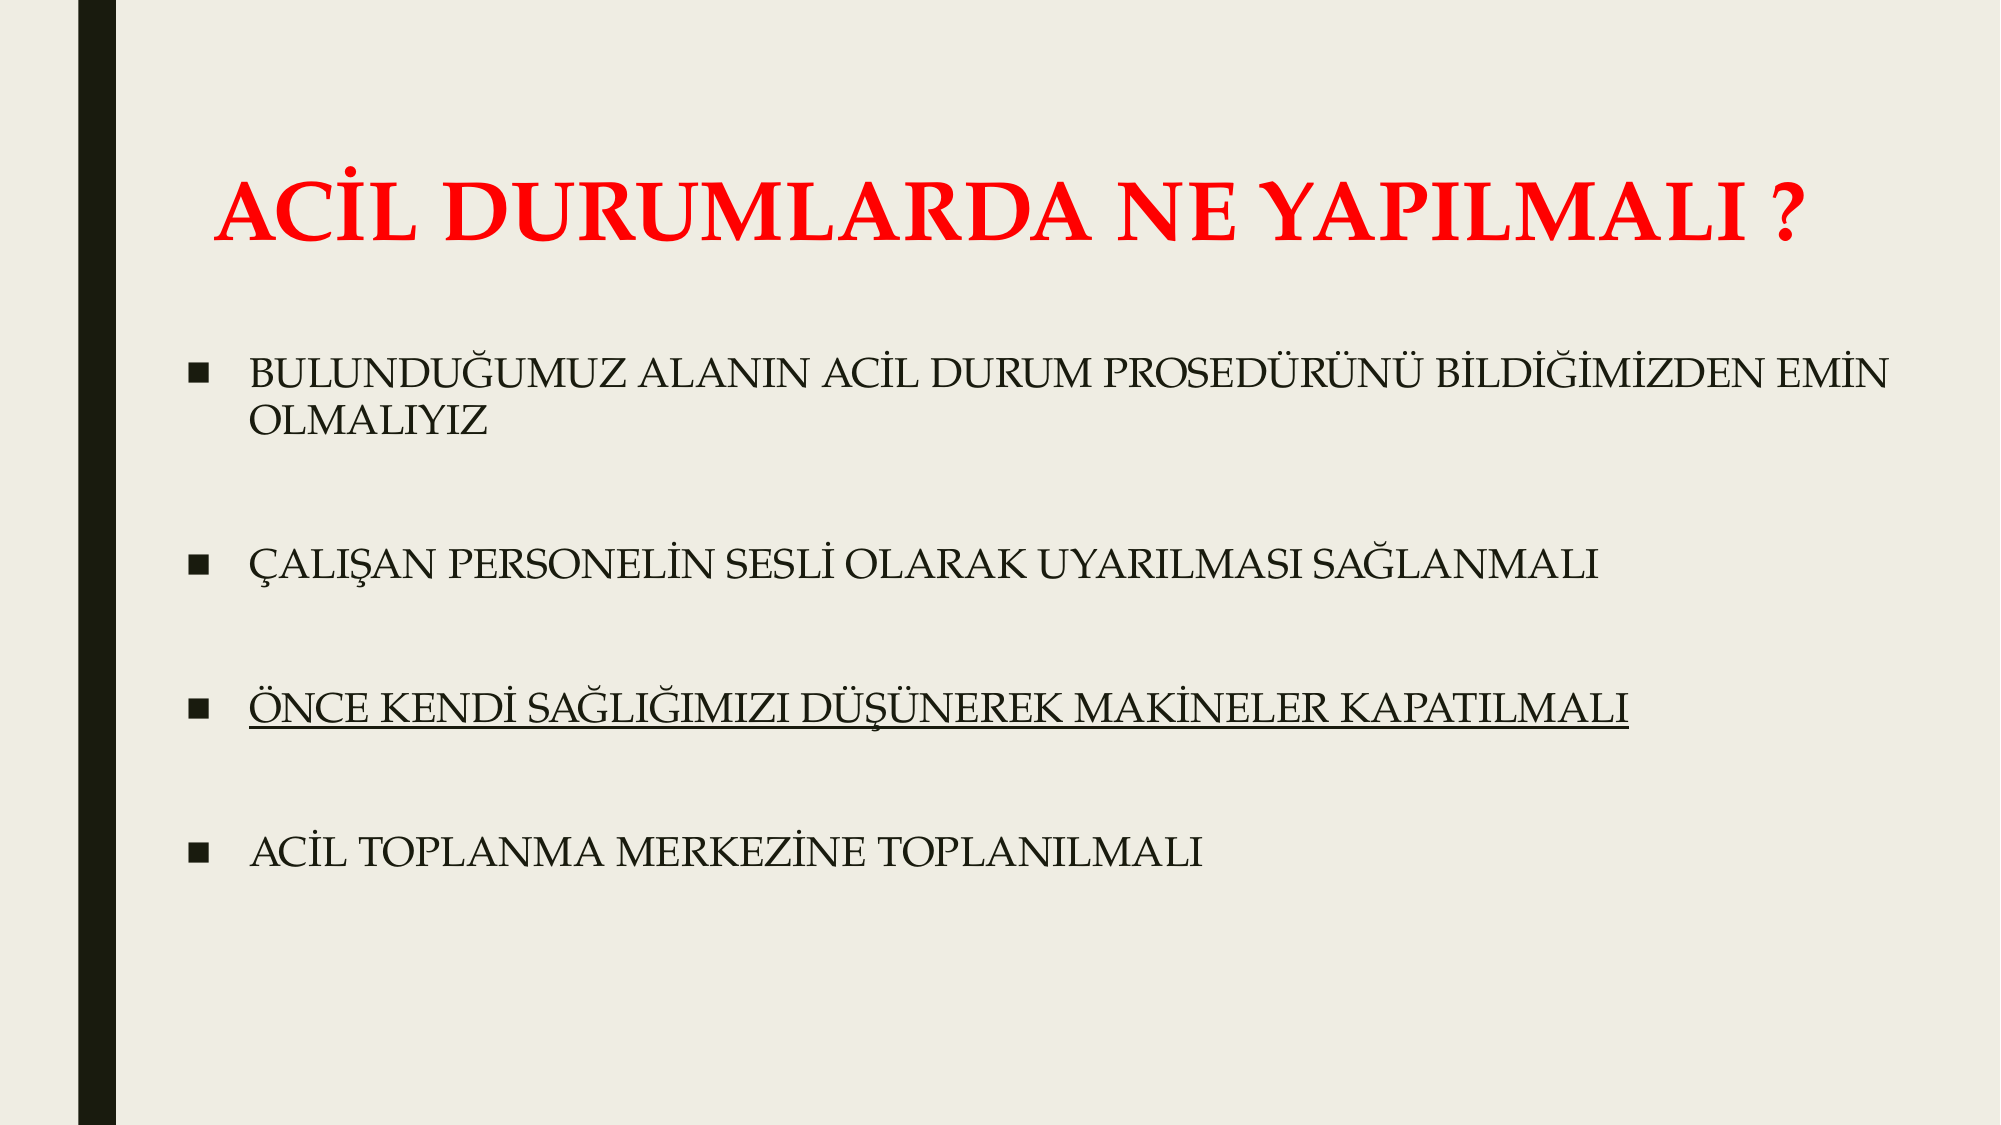

# ACİL DURUMLARDA NE YAPILMALI ?
BULUNDUĞUMUZ ALANIN ACİL DURUM PROSEDÜRÜNÜ BİLDİĞİMİZDEN EMİN OLMALIYIZ

ÇALIŞAN PERSONELİN SESLİ OLARAK UYARILMASI SAĞLANMALI

ÖNCE KENDİ SAĞLIĞIMIZI DÜŞÜNEREK MAKİNELER KAPATILMALI

ACİL TOPLANMA MERKEZİNE TOPLANILMALI